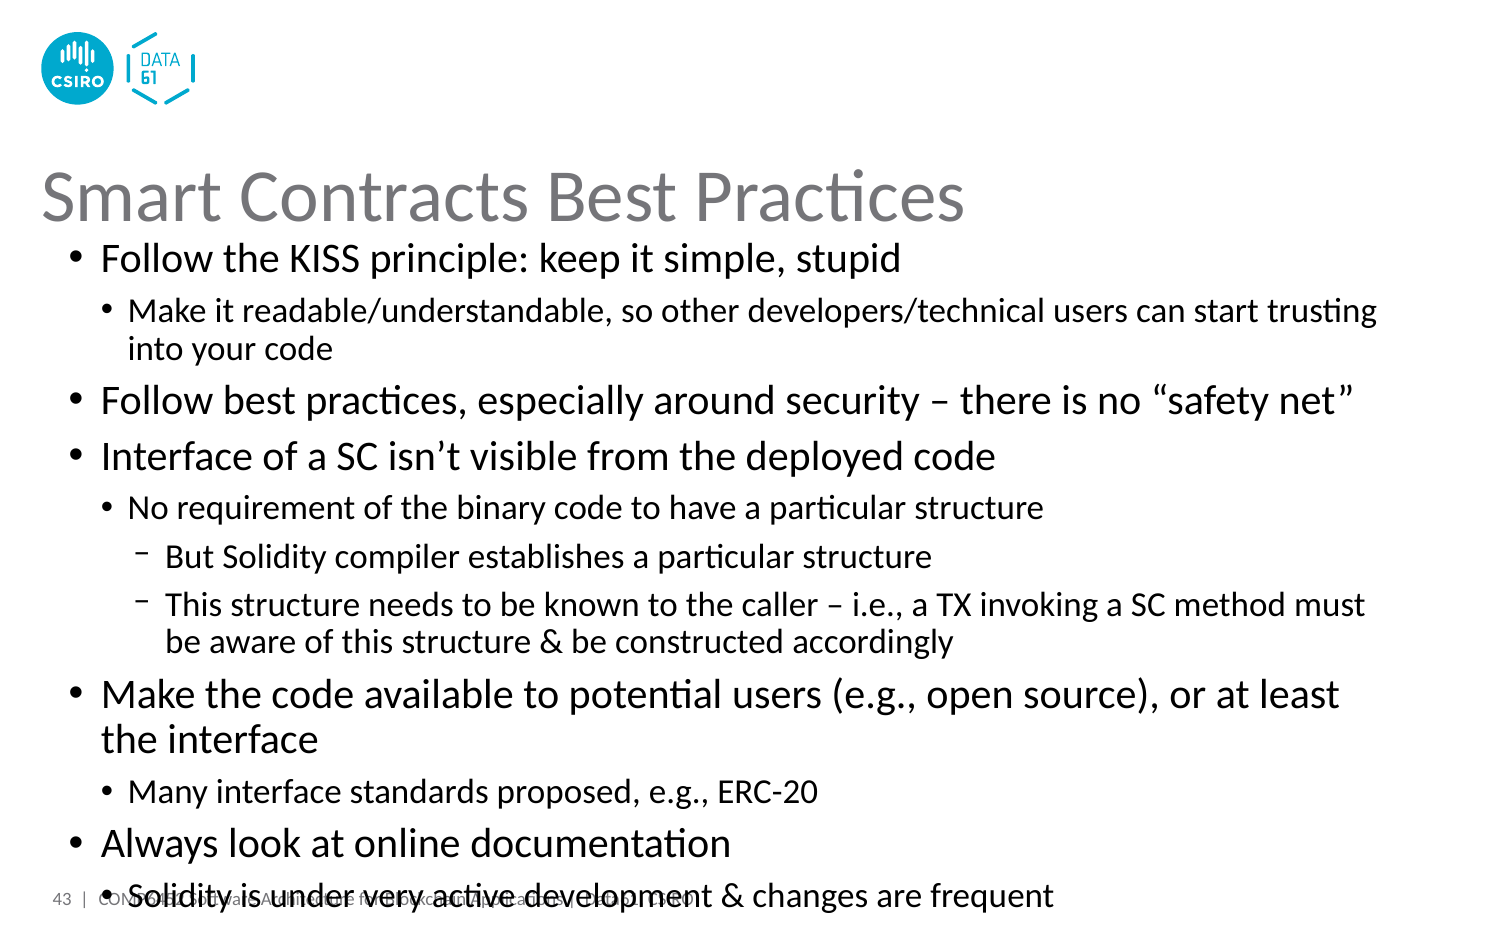

# Smart Contracts Best Practices
Follow the KISS principle: keep it simple, stupid
Make it readable/understandable, so other developers/technical users can start trusting into your code
Follow best practices, especially around security – there is no “safety net”
Interface of a SC isn’t visible from the deployed code
No requirement of the binary code to have a particular structure
But Solidity compiler establishes a particular structure
This structure needs to be known to the caller – i.e., a TX invoking a SC method must be aware of this structure & be constructed accordingly
Make the code available to potential users (e.g., open source), or at least the interface
Many interface standards proposed, e.g., ERC-20
Always look at online documentation
Solidity is under very active development & changes are frequent
43  |
COMP6452 Software Architecture for Blockchain Applications |  Data61, CSIRO